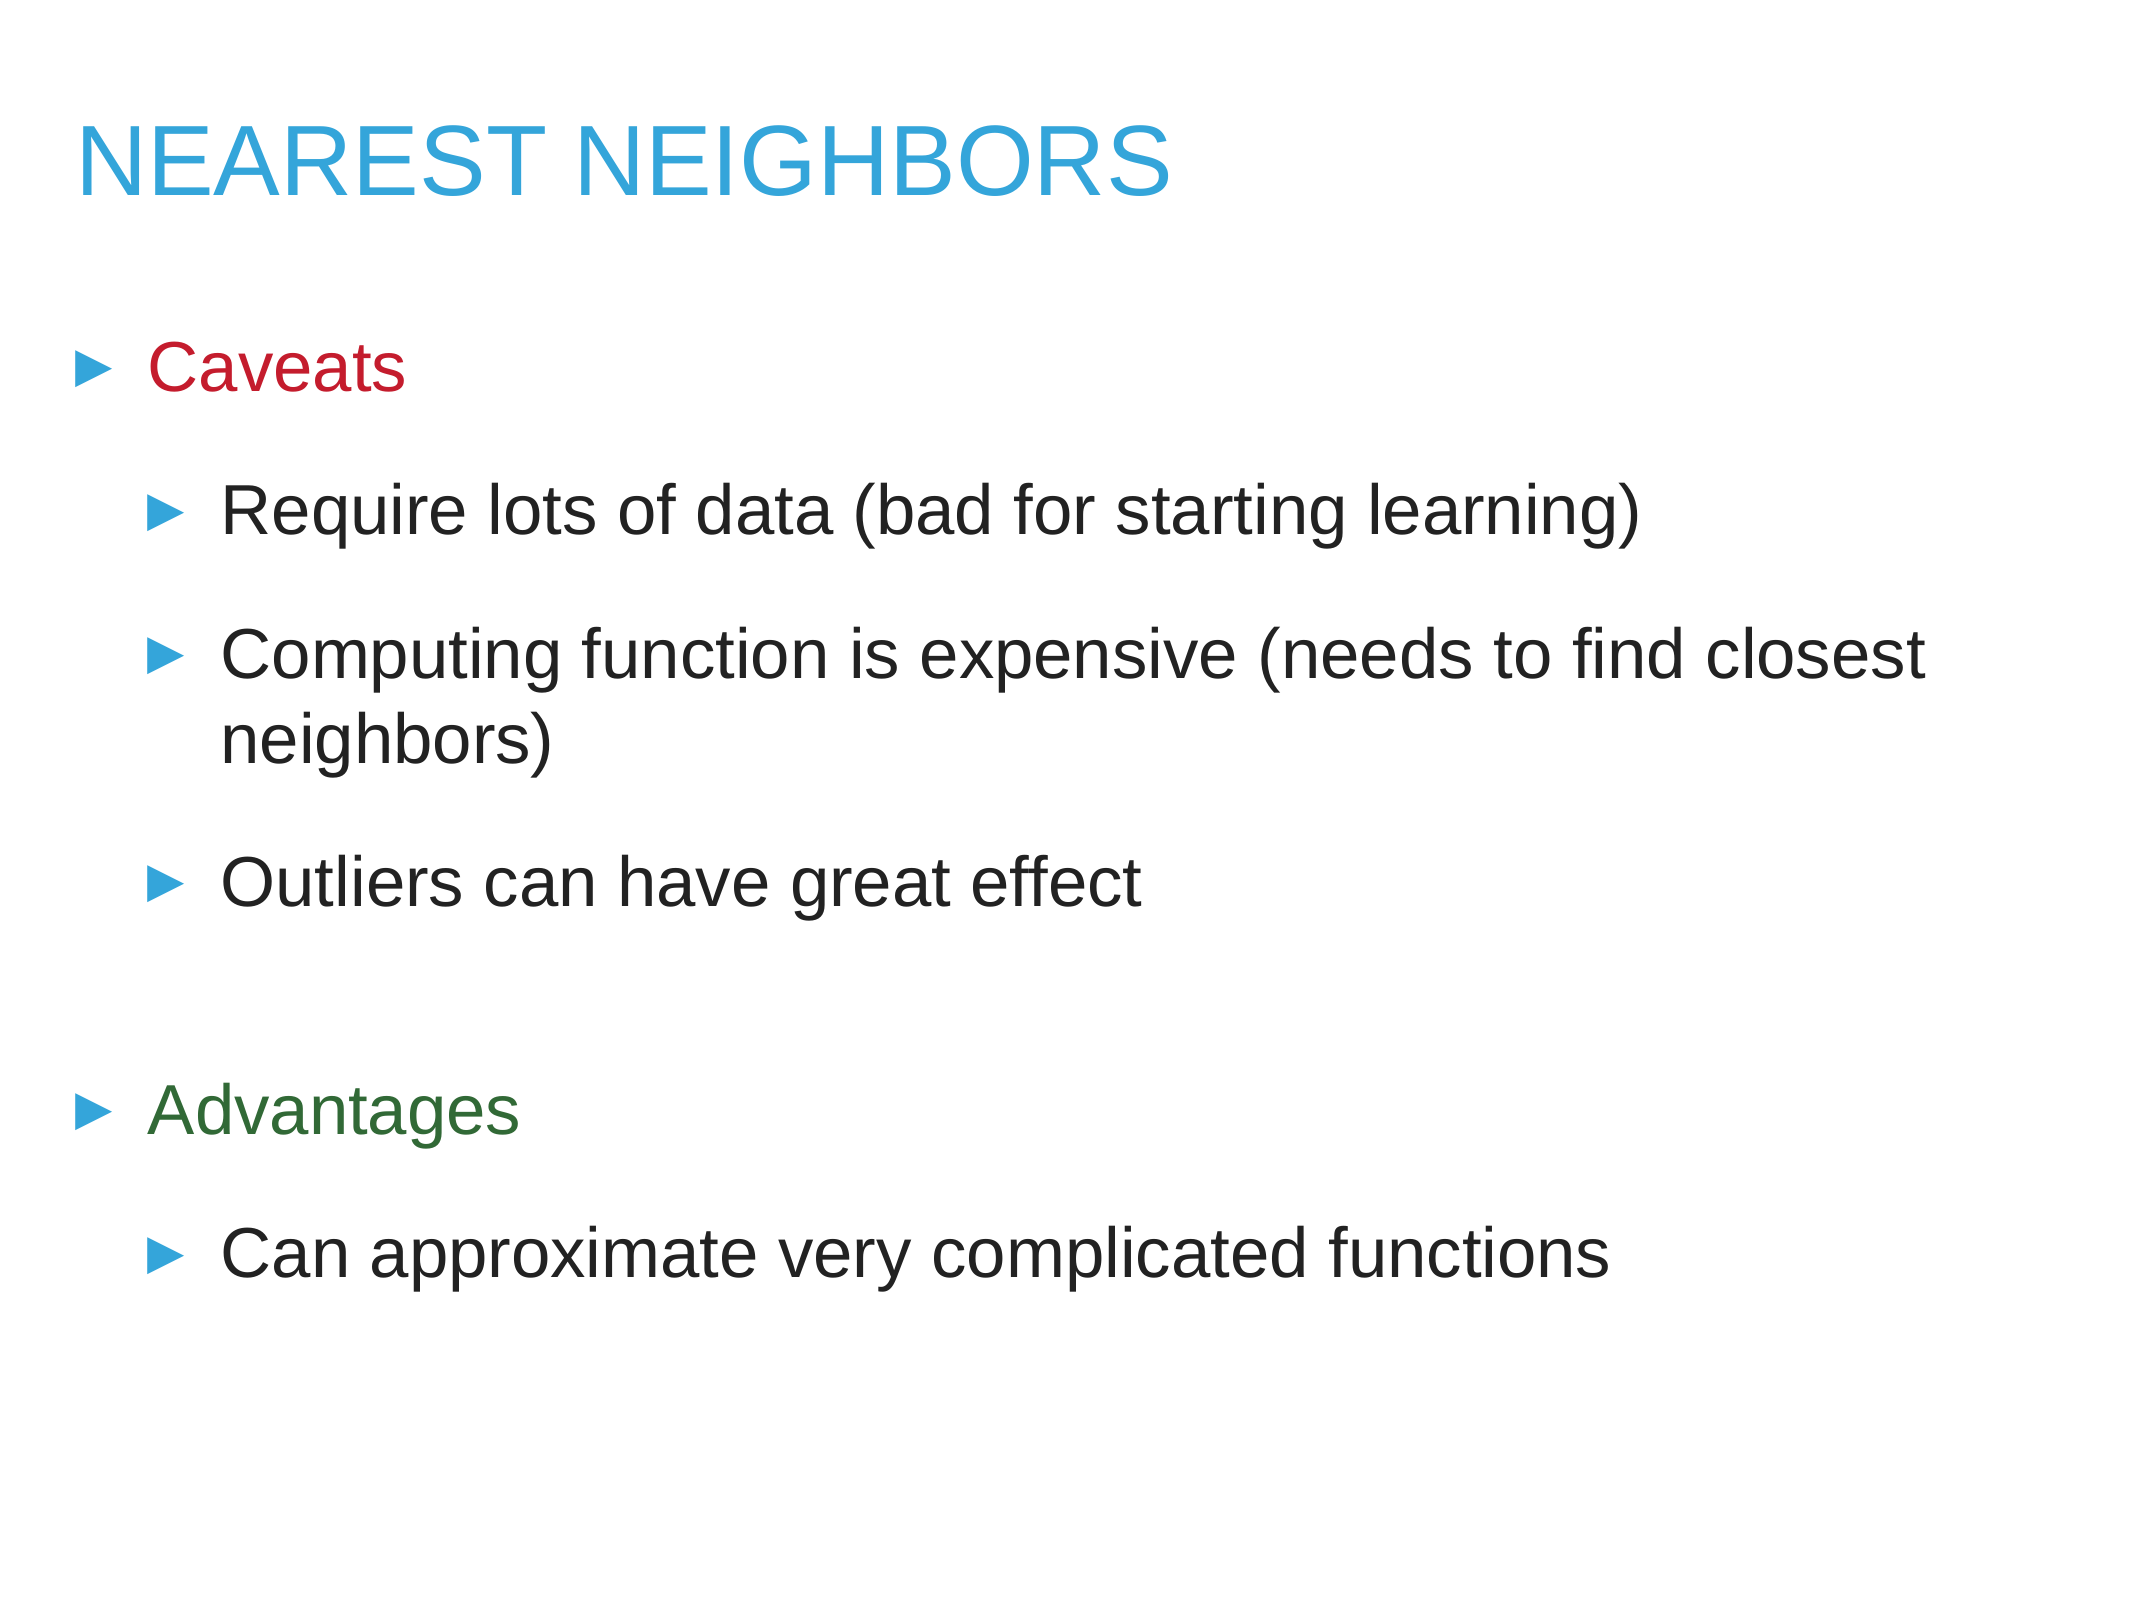

nearest neighbors
Caveats
Require lots of data (bad for starting learning)
Computing function is expensive (needs to find closest neighbors)
Outliers can have great effect

Advantages
Can approximate very complicated functions